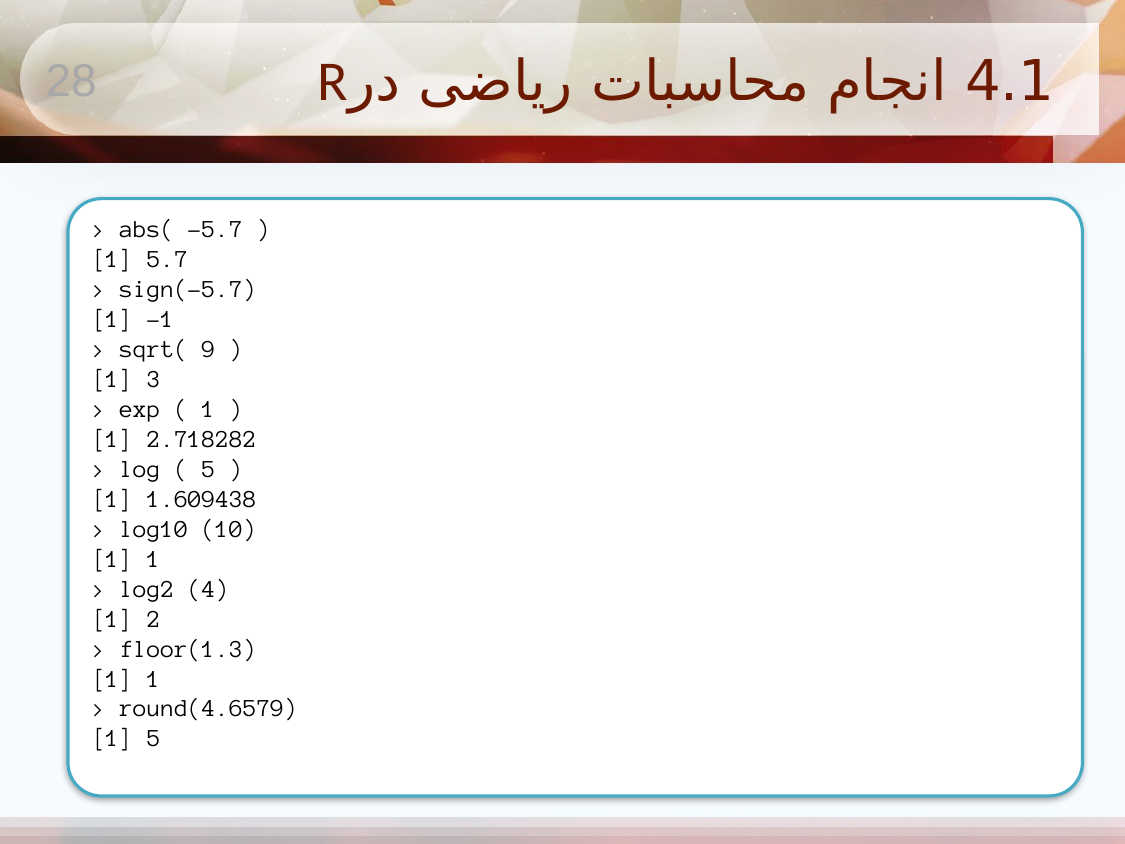

# 4.1 انجام محاسبات ریاضی درR
28

> abs( -5.7 )
[1] 5.7
> sign(-5.7)
[1] -1
> sqrt( 9 )
[1] 3
> exp ( 1 )
[1] 2.718282
> log ( 5 )
[1] 1.609438
> log10 (10)
[1] 1
> log2 (4)
[1] 2
> floor(1.3)
[1] 1
> round(4.6579)
[1] 5